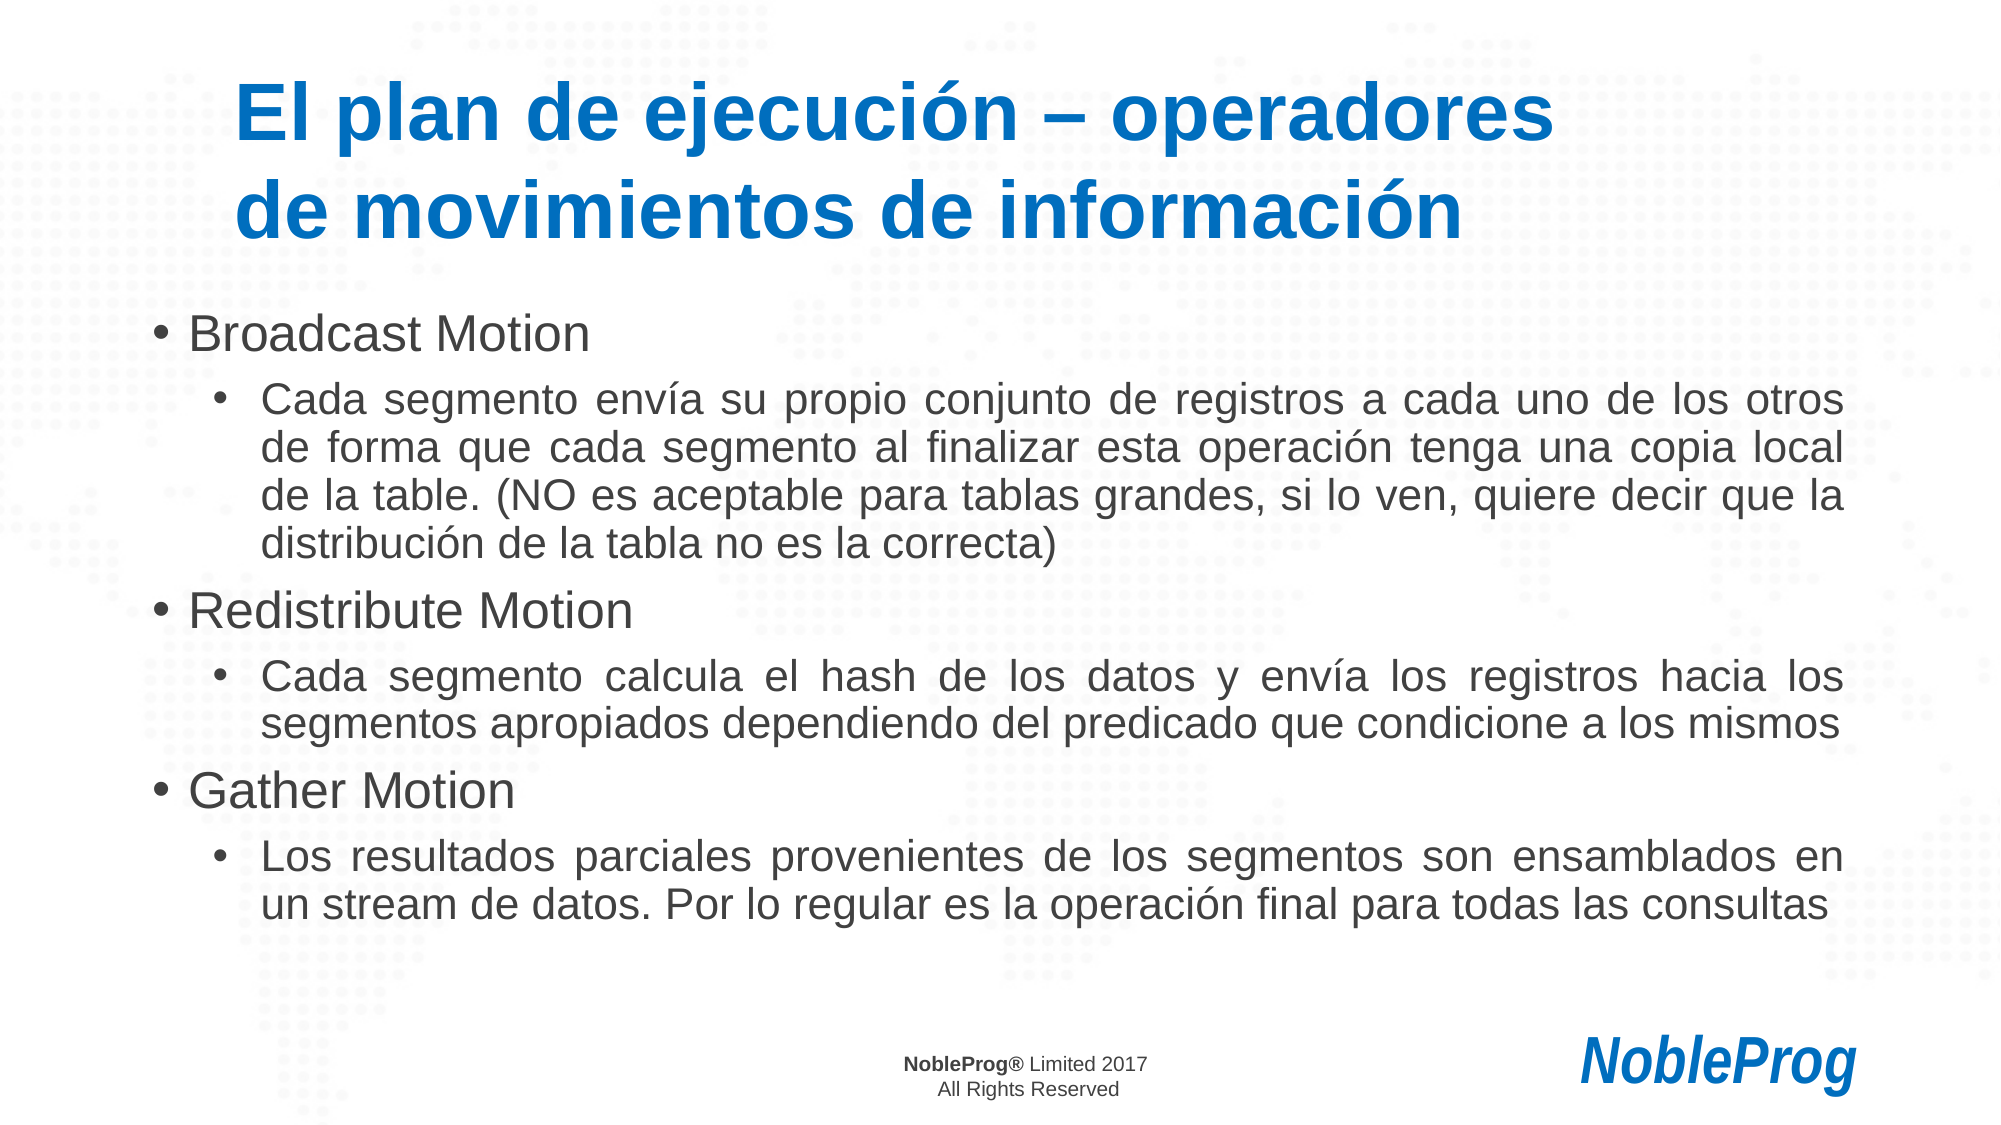

# El plan de ejecución – operadores de movimientos de información
Broadcast Motion
Cada segmento envía su propio conjunto de registros a cada uno de los otros de forma que cada segmento al finalizar esta operación tenga una copia local de la table. (NO es aceptable para tablas grandes, si lo ven, quiere decir que la distribución de la tabla no es la correcta)
Redistribute Motion
Cada segmento calcula el hash de los datos y envía los registros hacia los segmentos apropiados dependiendo del predicado que condicione a los mismos
Gather Motion
Los resultados parciales provenientes de los segmentos son ensamblados en un stream de datos. Por lo regular es la operación final para todas las consultas